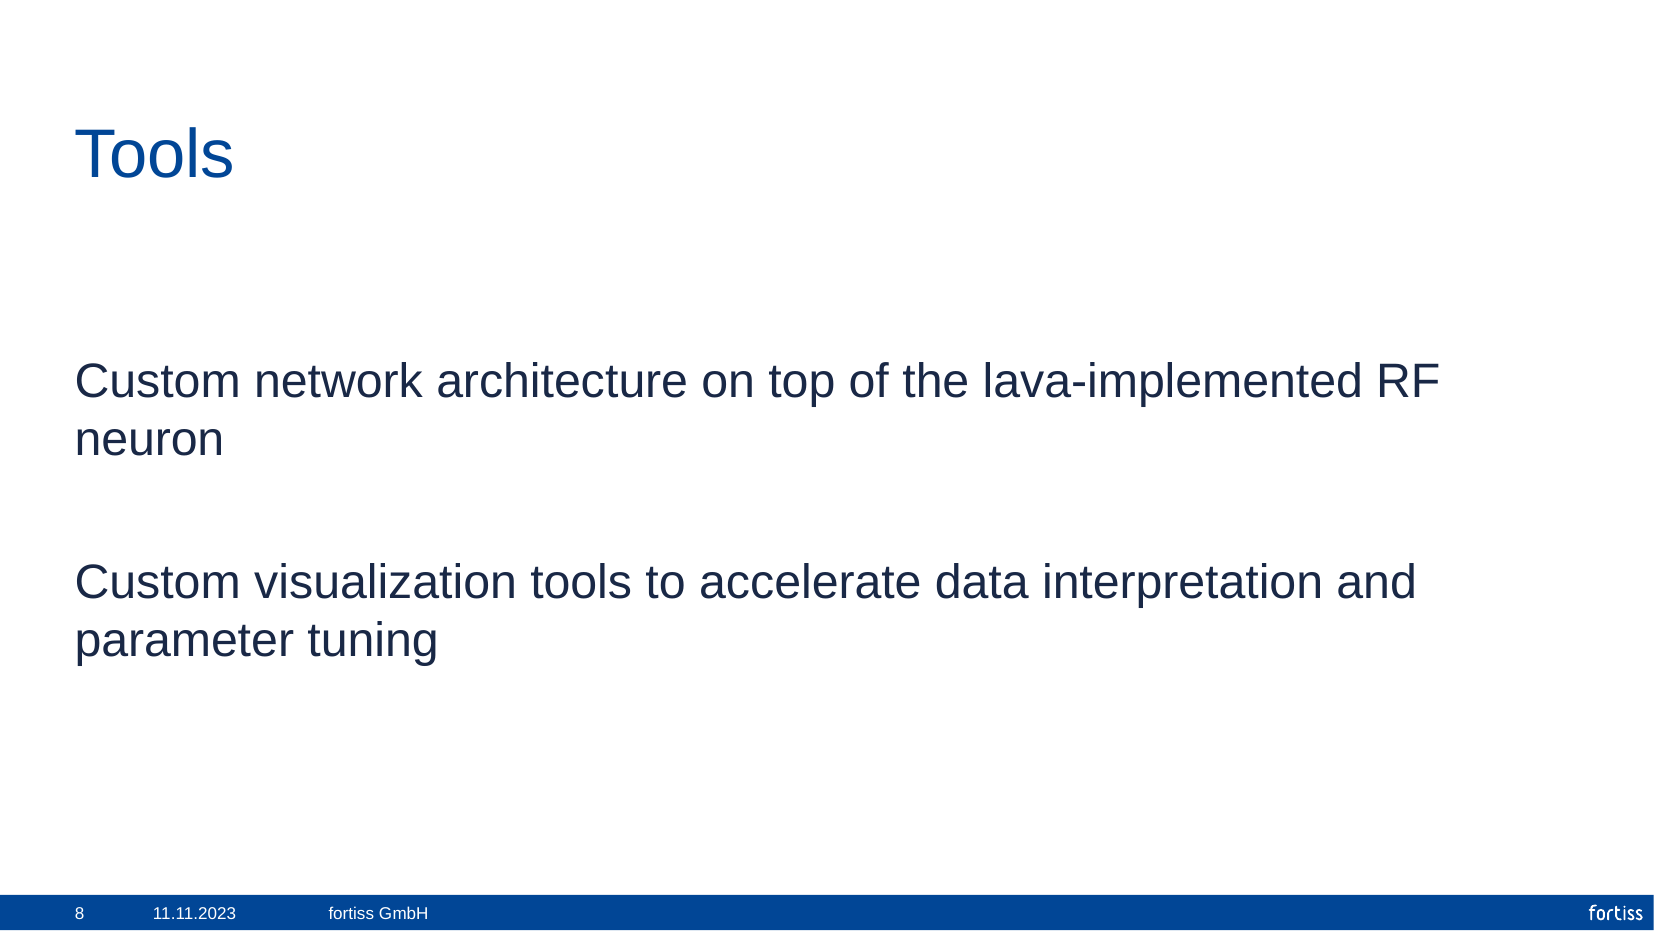

# Tools
Custom network architecture on top of the lava-implemented RF neuron

Custom visualization tools to accelerate data interpretation and parameter tuning

8
11.11.2023
fortiss GmbH